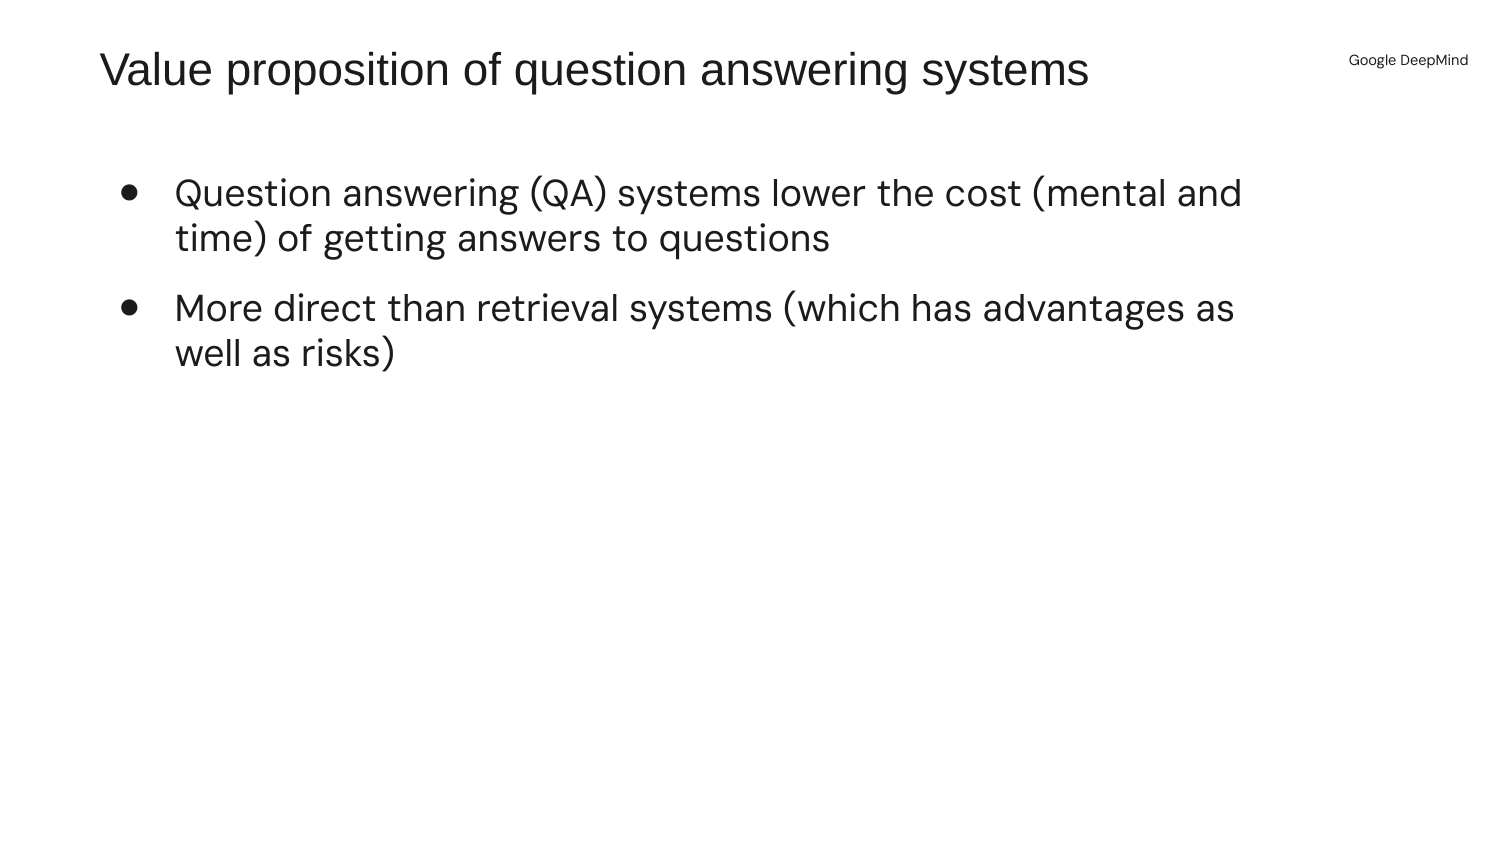

# Value proposition of question answering systems
Question answering (QA) systems lower the cost (mental and time) of getting answers to questions
More direct than retrieval systems (which has advantages as well as risks)